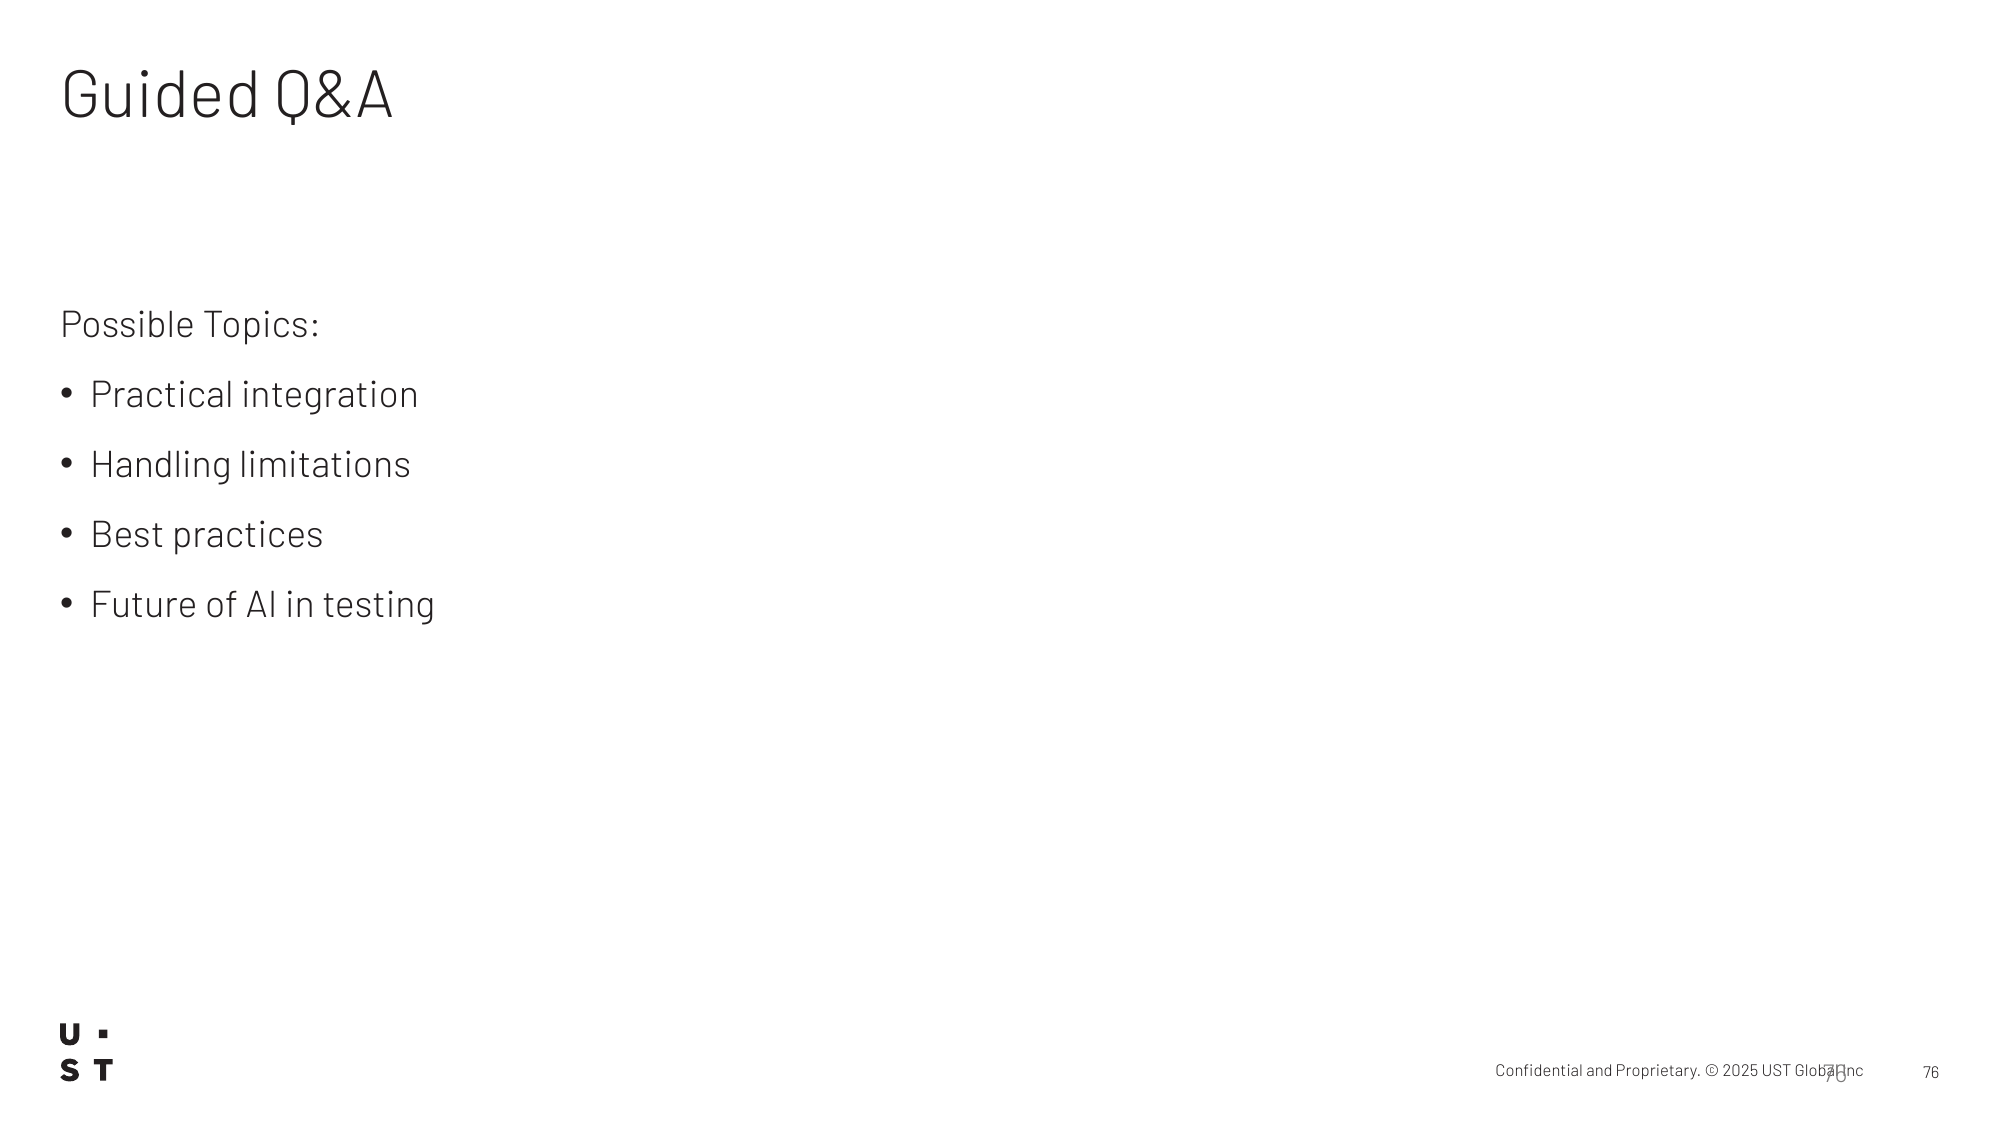

# Guided Q&A
Possible Topics:
Practical integration
Handling limitations
Best practices
Future of AI in testing

76